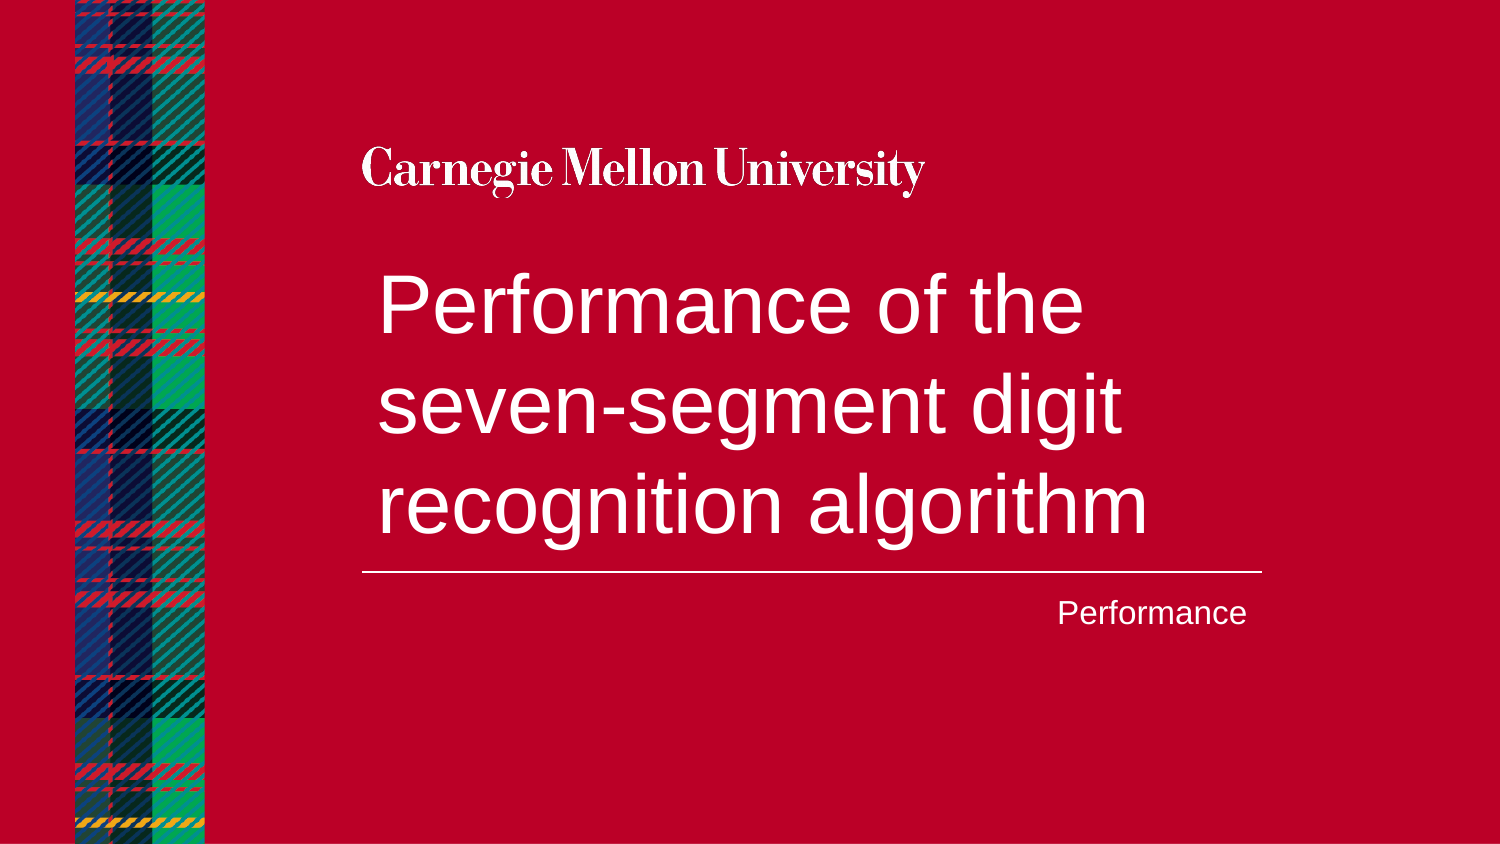

Performance of the seven-segment digit recognition algorithm
Performance